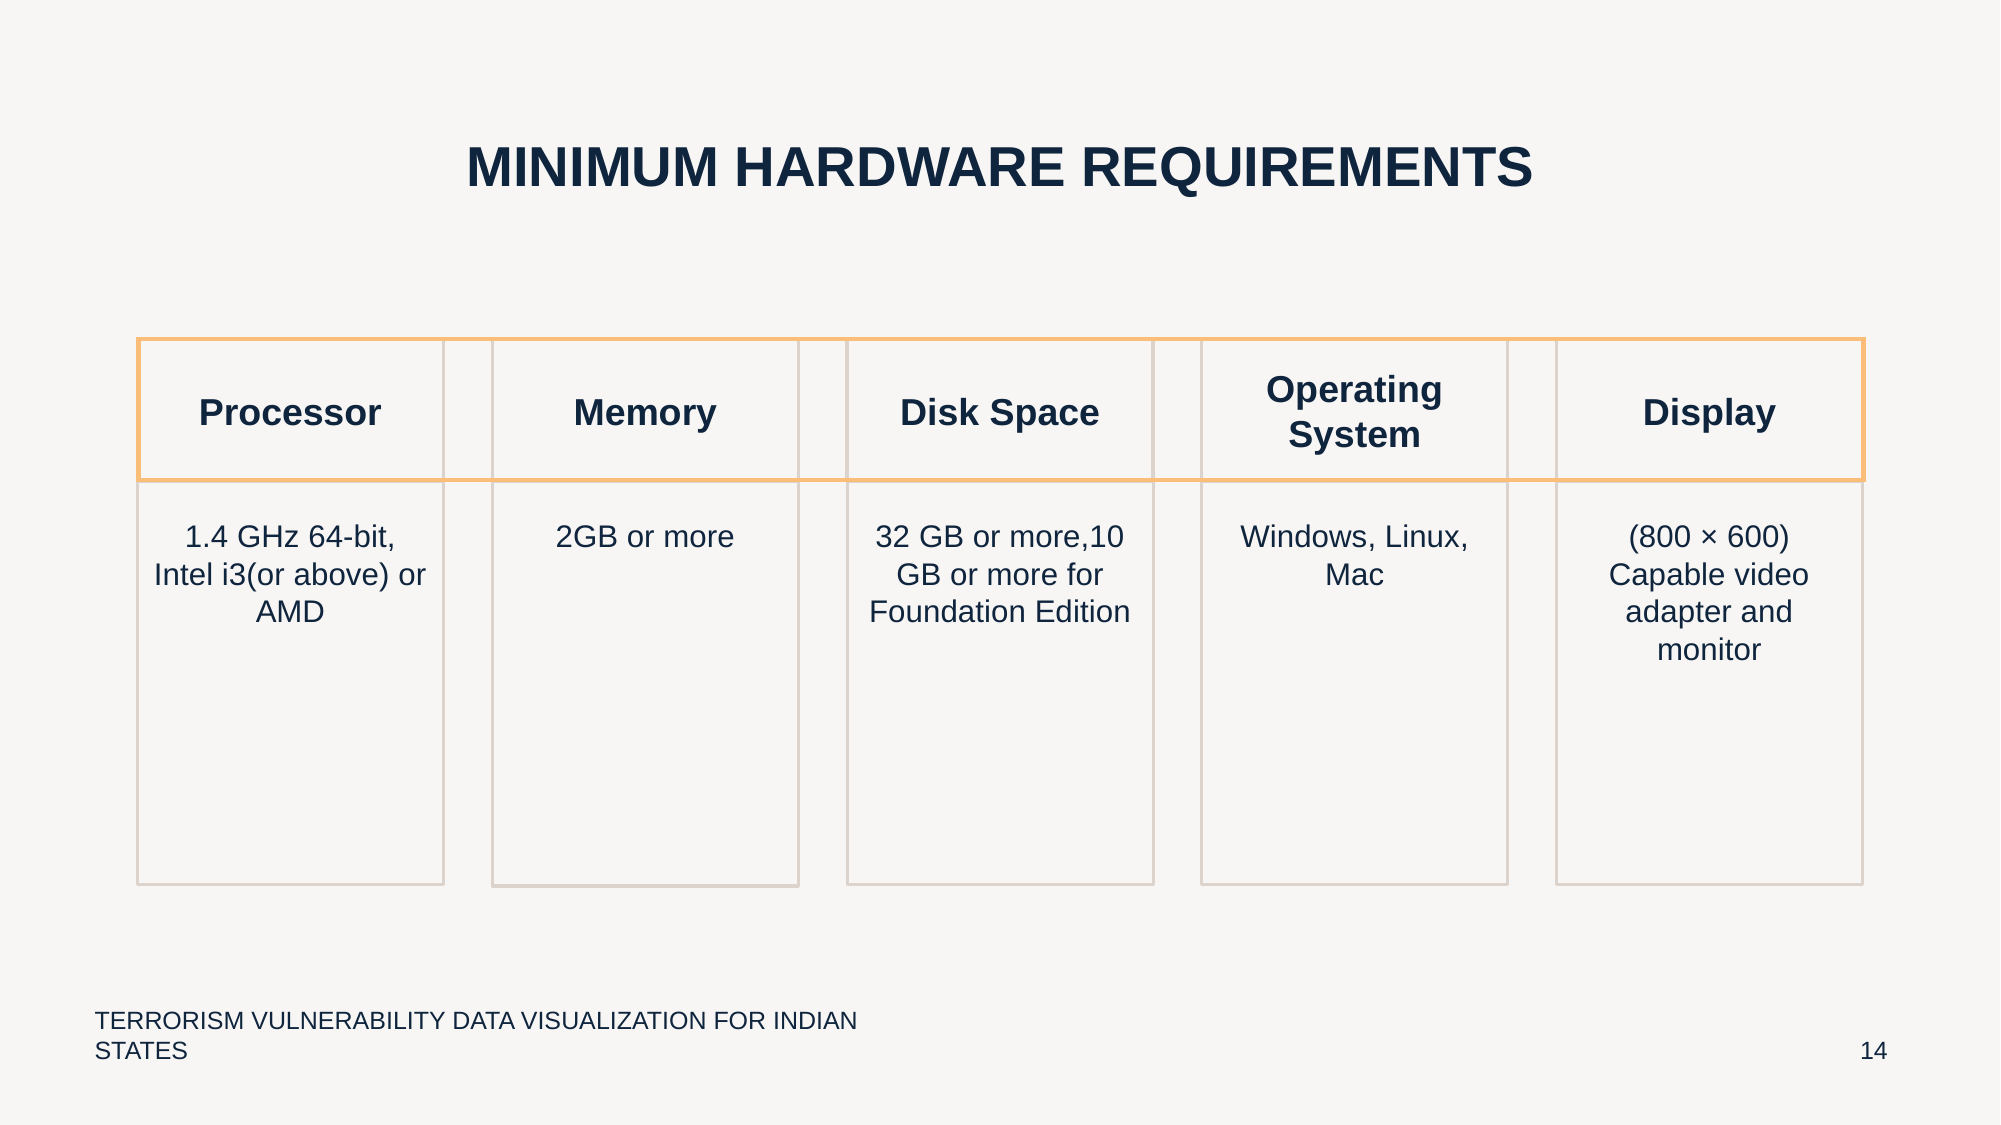

# MINIMUM HARDWARE REQUIREMENTS

Processor
Memory
Disk Space
Operating System
Display
1.4 GHz 64-bit, Intel i3(or above) or AMD
2GB or more

32 GB or more,10 GB or more for Foundation Edition
Windows, Linux, Mac
(800 × 600) Capable video adapter and monitor
TERRORISM VULNERABILITY DATA VISUALIZATION FOR INDIAN STATES

14